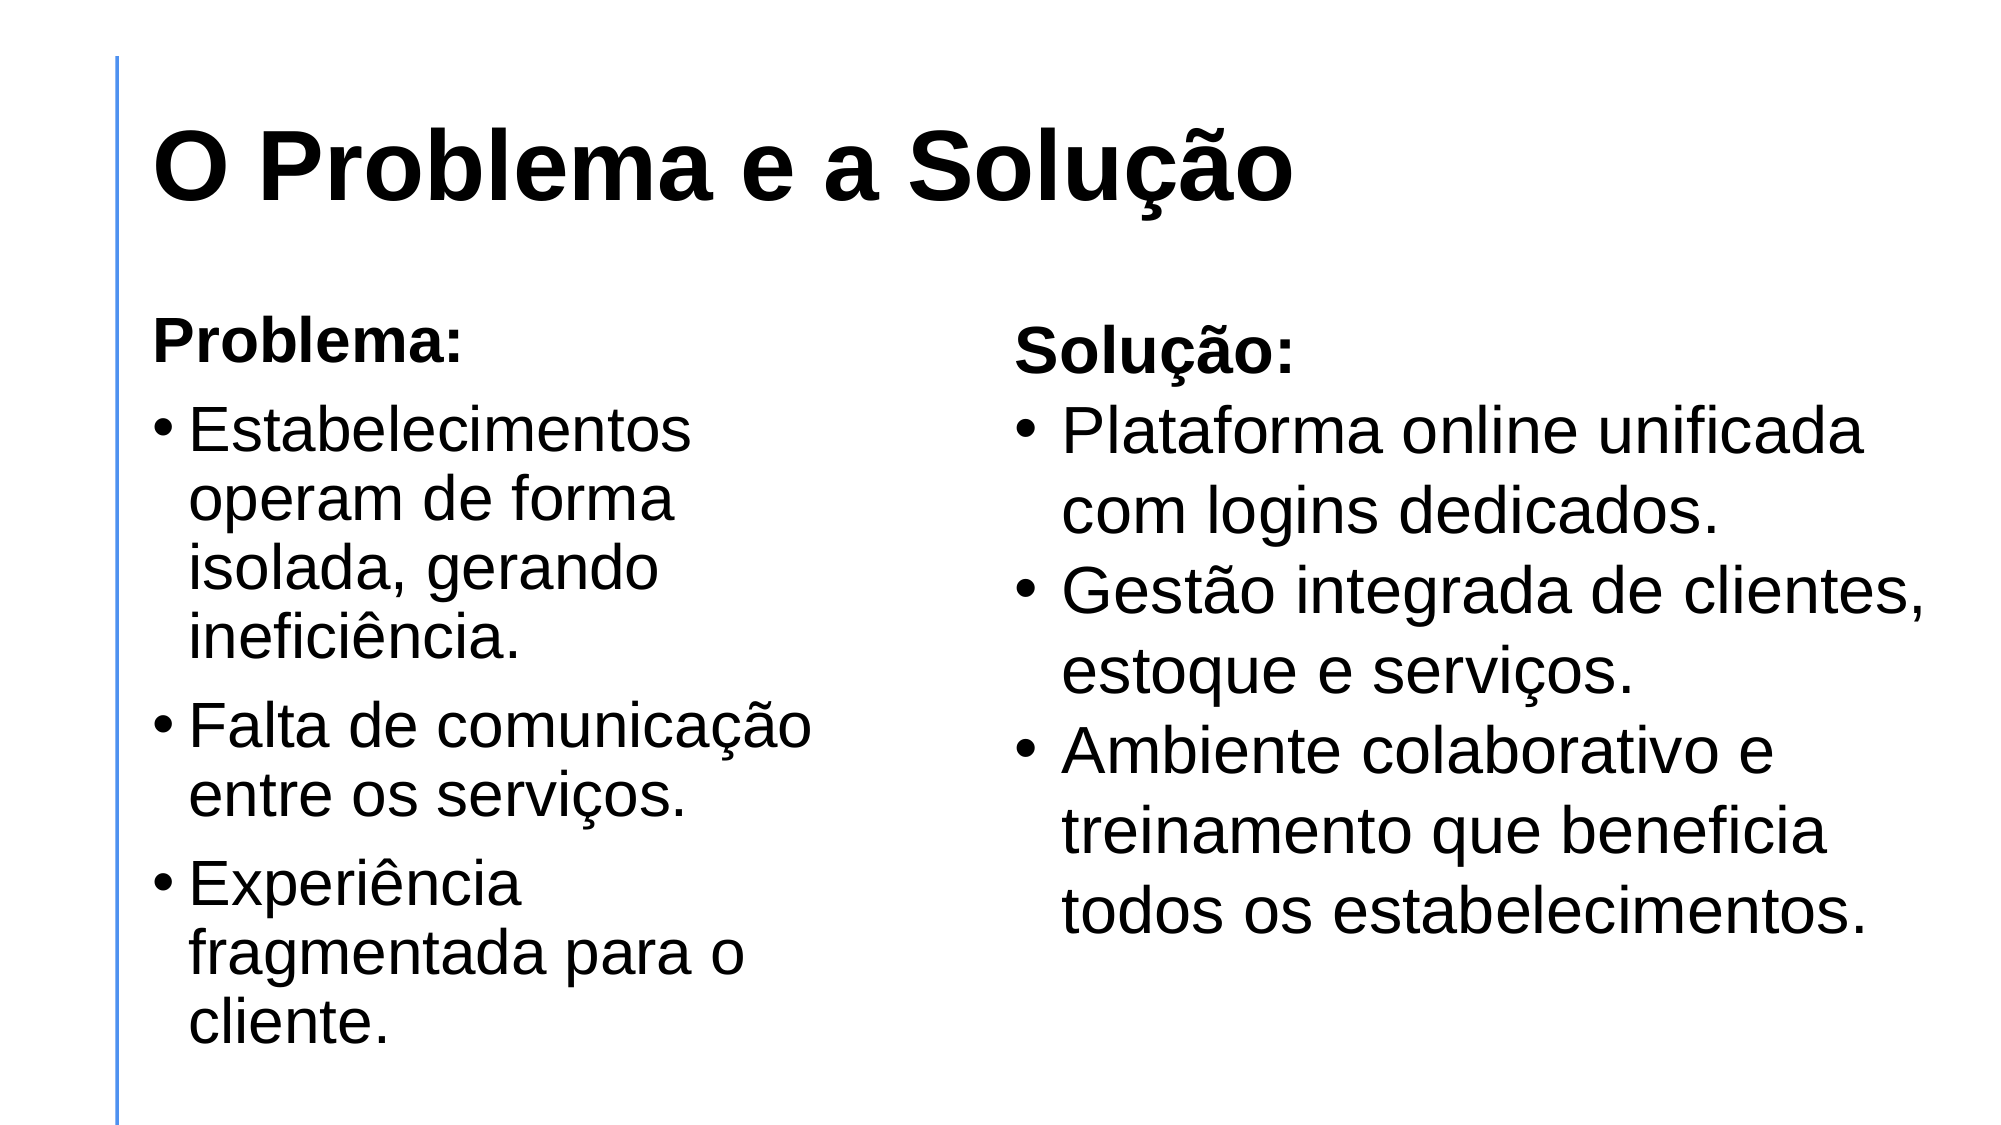

# O Problema e a Solução
Problema:
Estabelecimentos operam de forma isolada, gerando ineficiência.
Falta de comunicação entre os serviços.
Experiência fragmentada para o cliente.

Solução:
Plataforma online unificada com logins dedicados.
Gestão integrada de clientes, estoque e serviços.
Ambiente colaborativo e treinamento que beneficia todos os estabelecimentos.